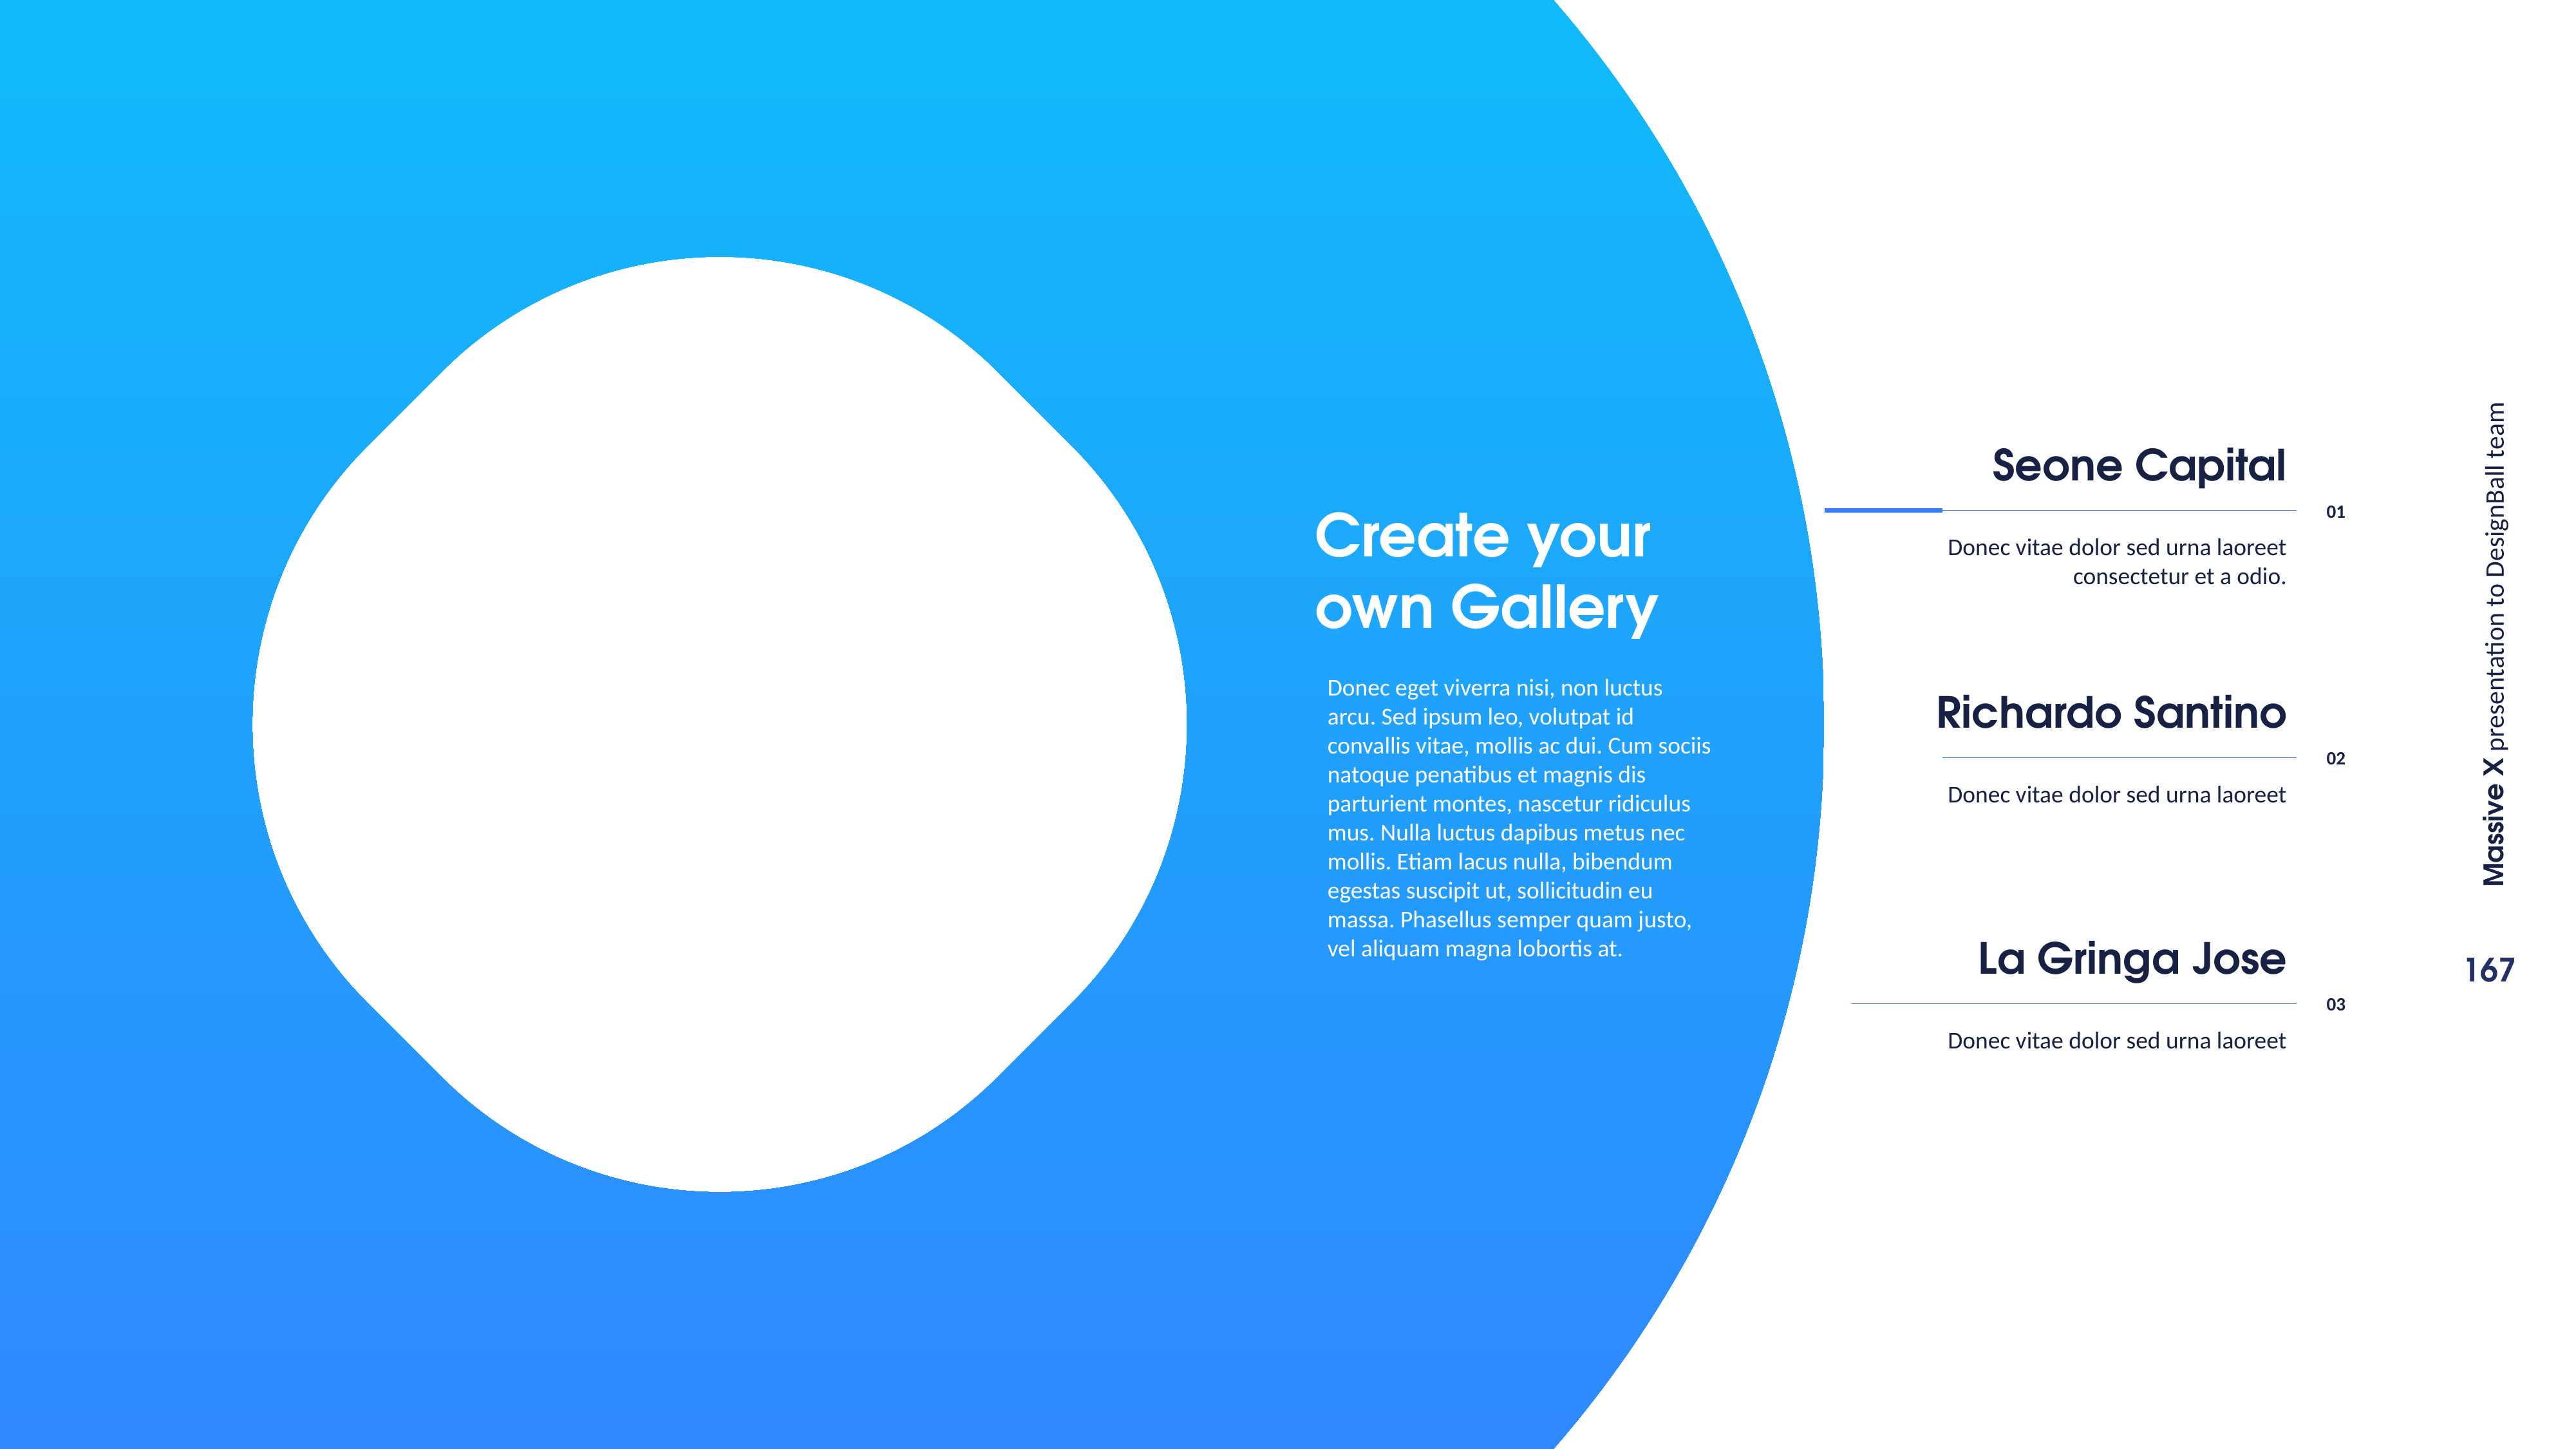

Seone Capital
Create your own Gallery
01
Donec vitae dolor sed urna laoreet consectetur et a odio.
Donec eget viverra nisi, non luctus arcu. Sed ipsum leo, volutpat id convallis vitae, mollis ac dui. Cum sociis natoque penatibus et magnis dis parturient montes, nascetur ridiculus mus. Nulla luctus dapibus metus nec mollis. Etiam lacus nulla, bibendum egestas suscipit ut, sollicitudin eu massa. Phasellus semper quam justo, vel aliquam magna lobortis at.
Richardo Santino
02
Donec vitae dolor sed urna laoreet
La Gringa Jose
03
Donec vitae dolor sed urna laoreet
https://unsplash.com/photos/SYbD0jfSF3s